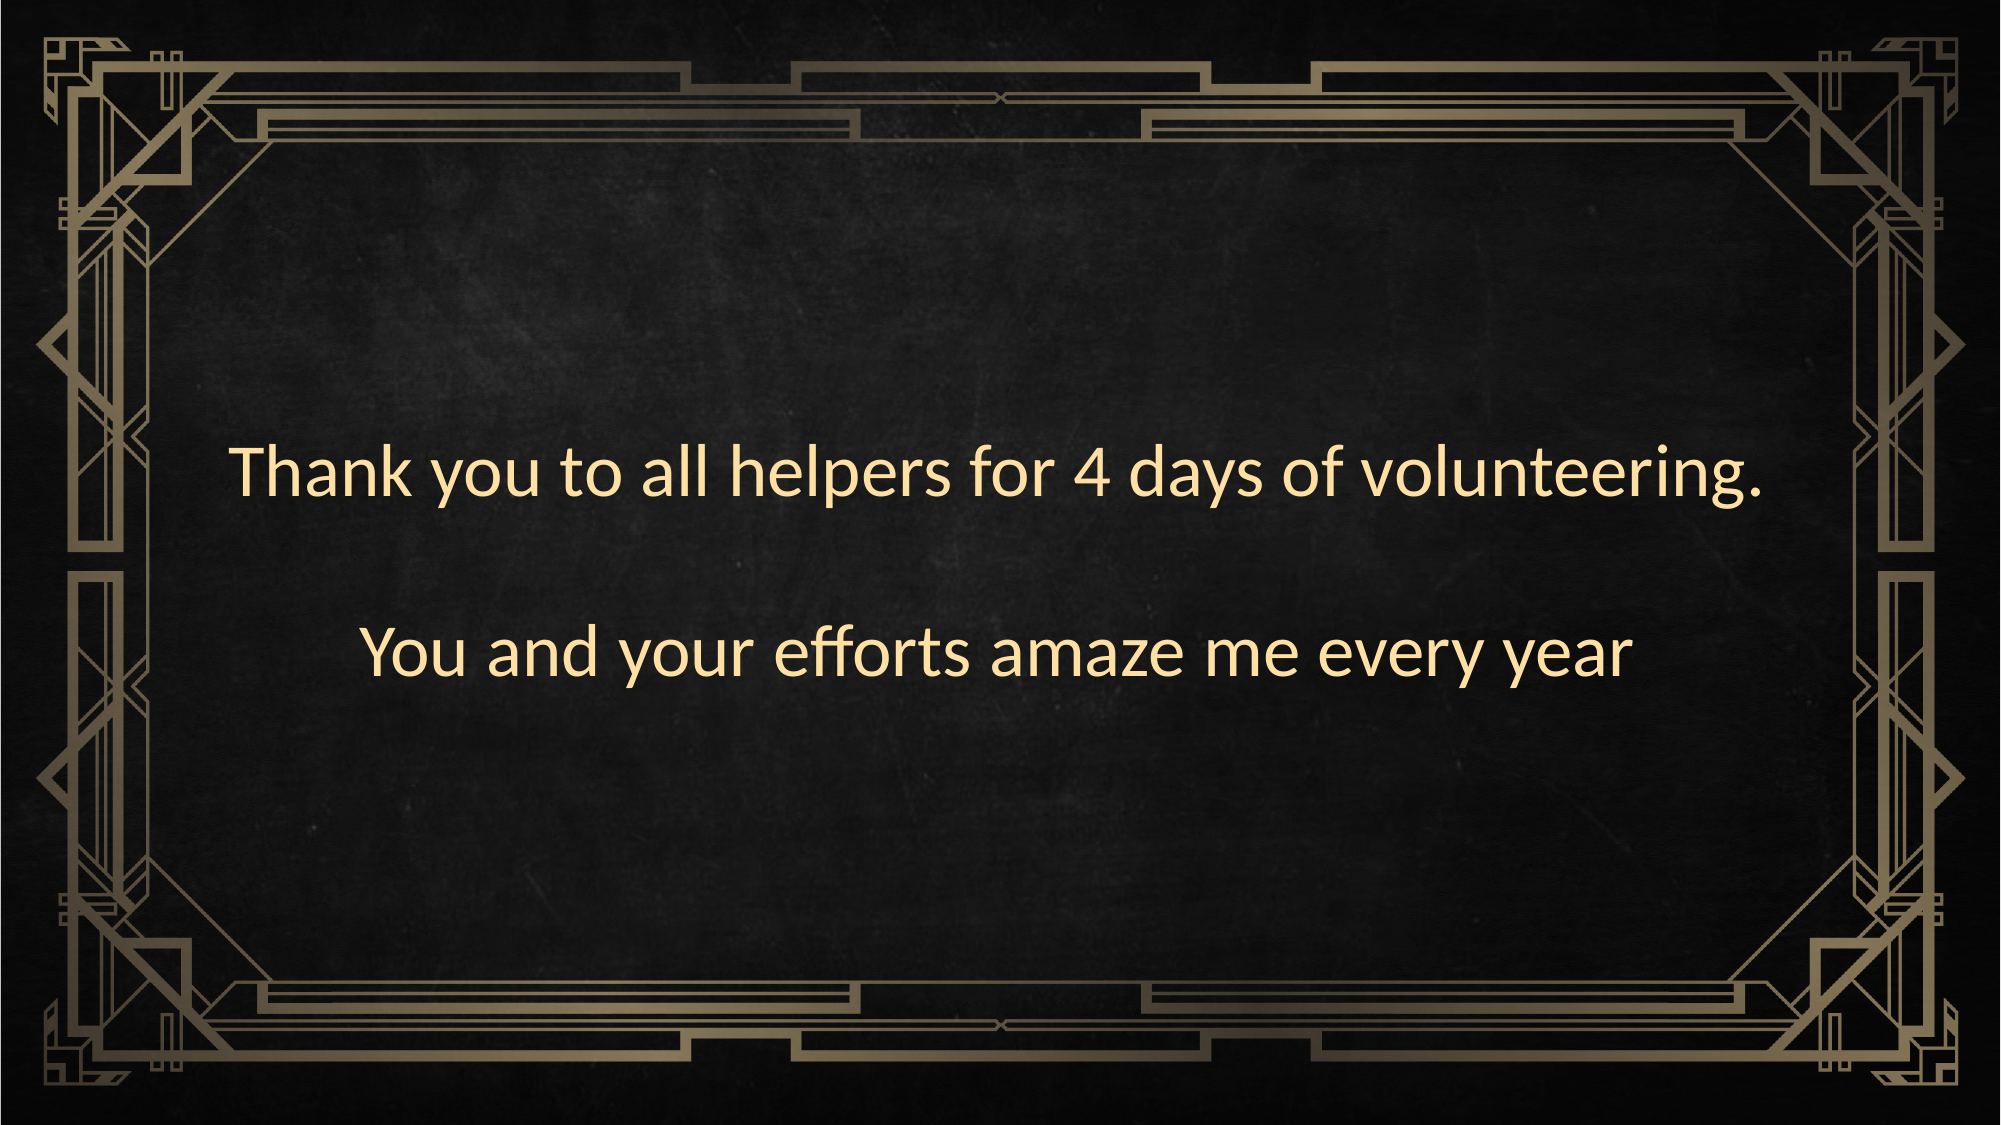

Thank you to all helpers for 4 days of volunteering.

You and your efforts amaze me every year